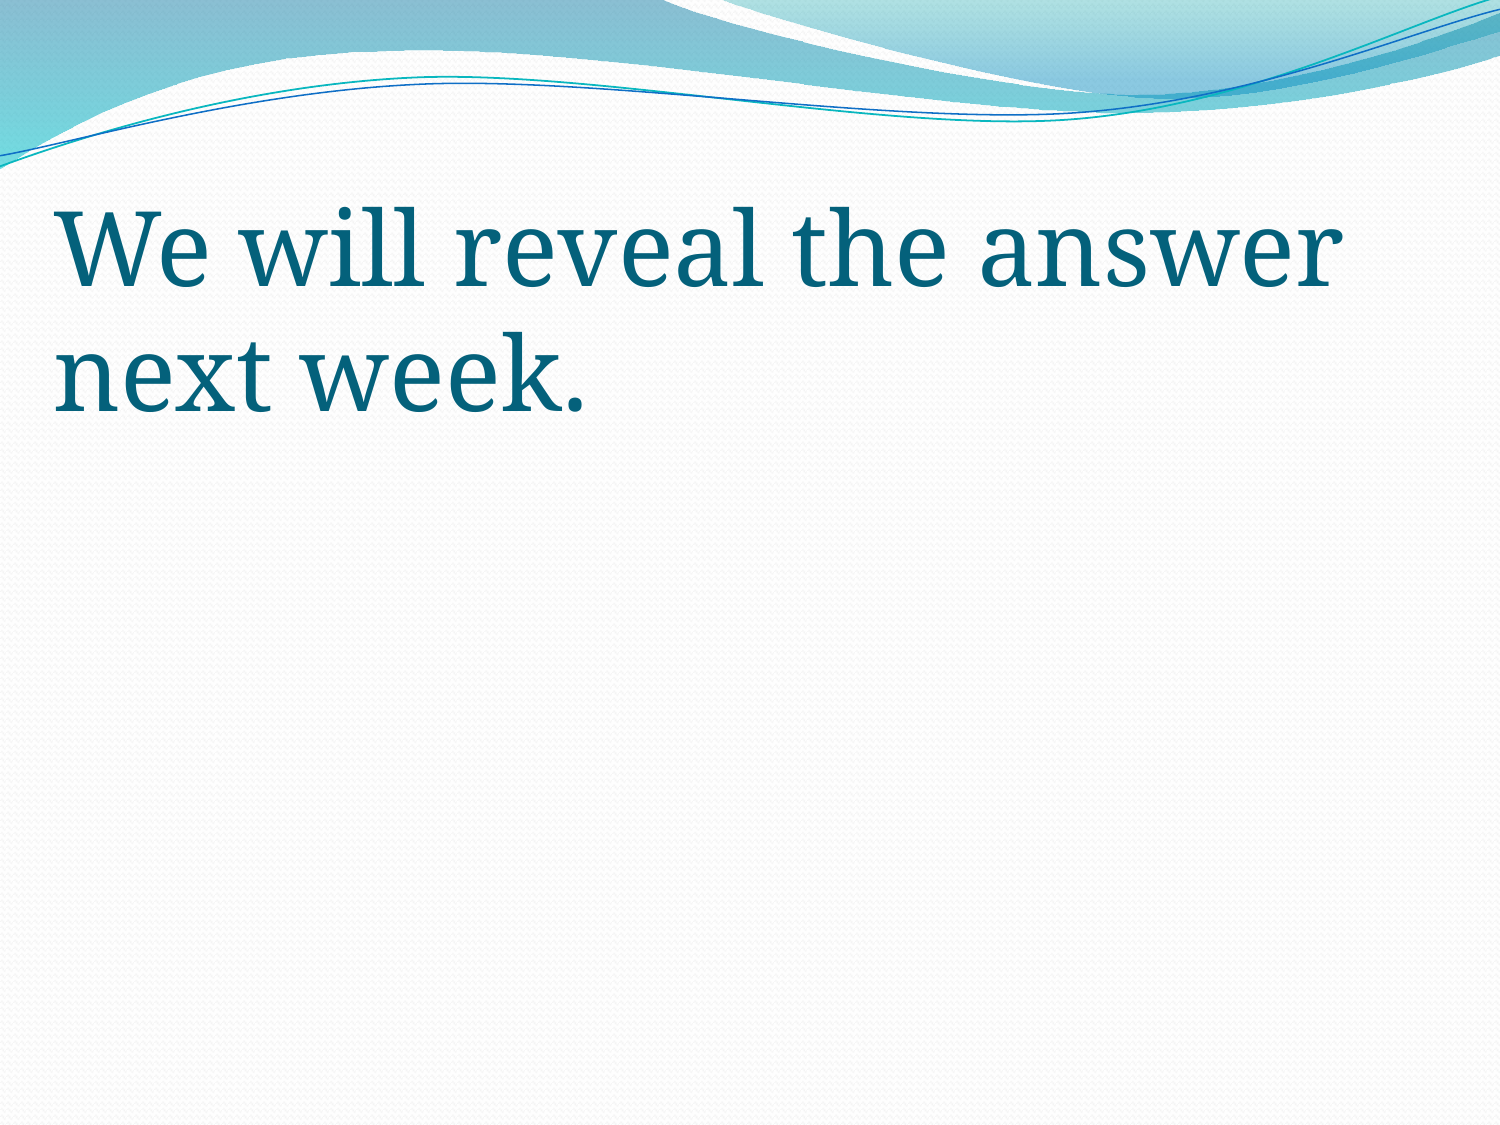

# We will reveal the answer next week.